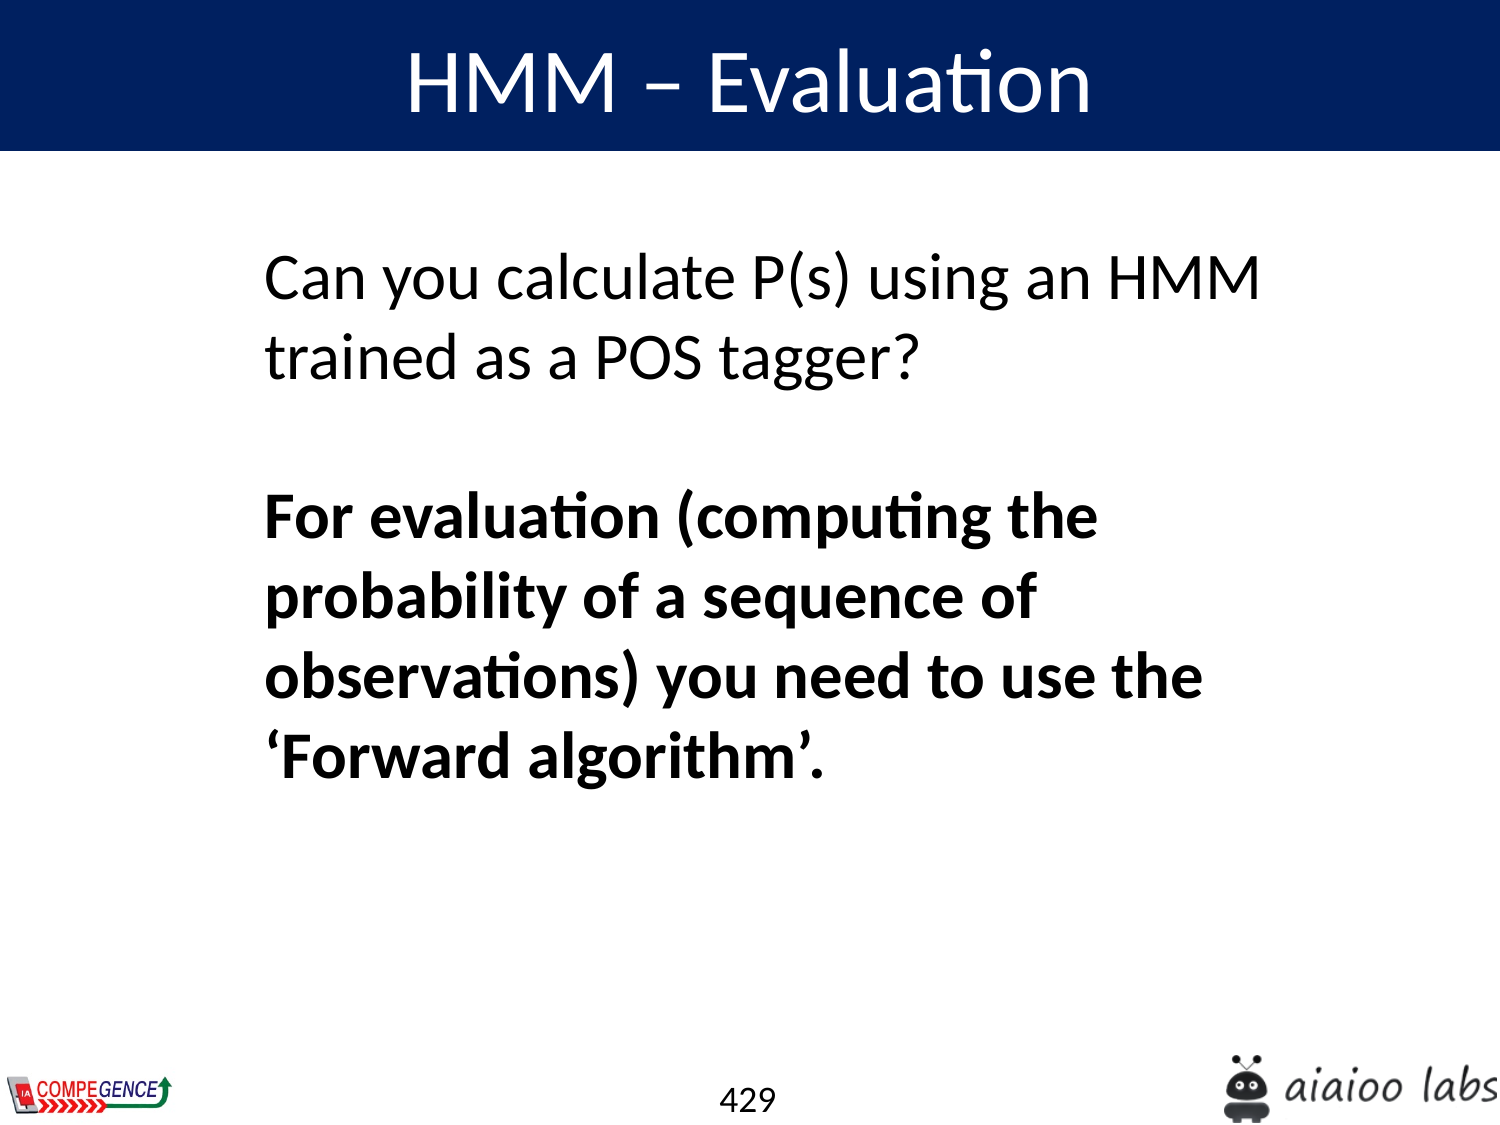

HMM – Evaluation
Can you calculate P(s) using an HMM trained as a POS tagger?

For evaluation (computing the probability of a sequence of observations) you need to use the ‘Forward algorithm’.